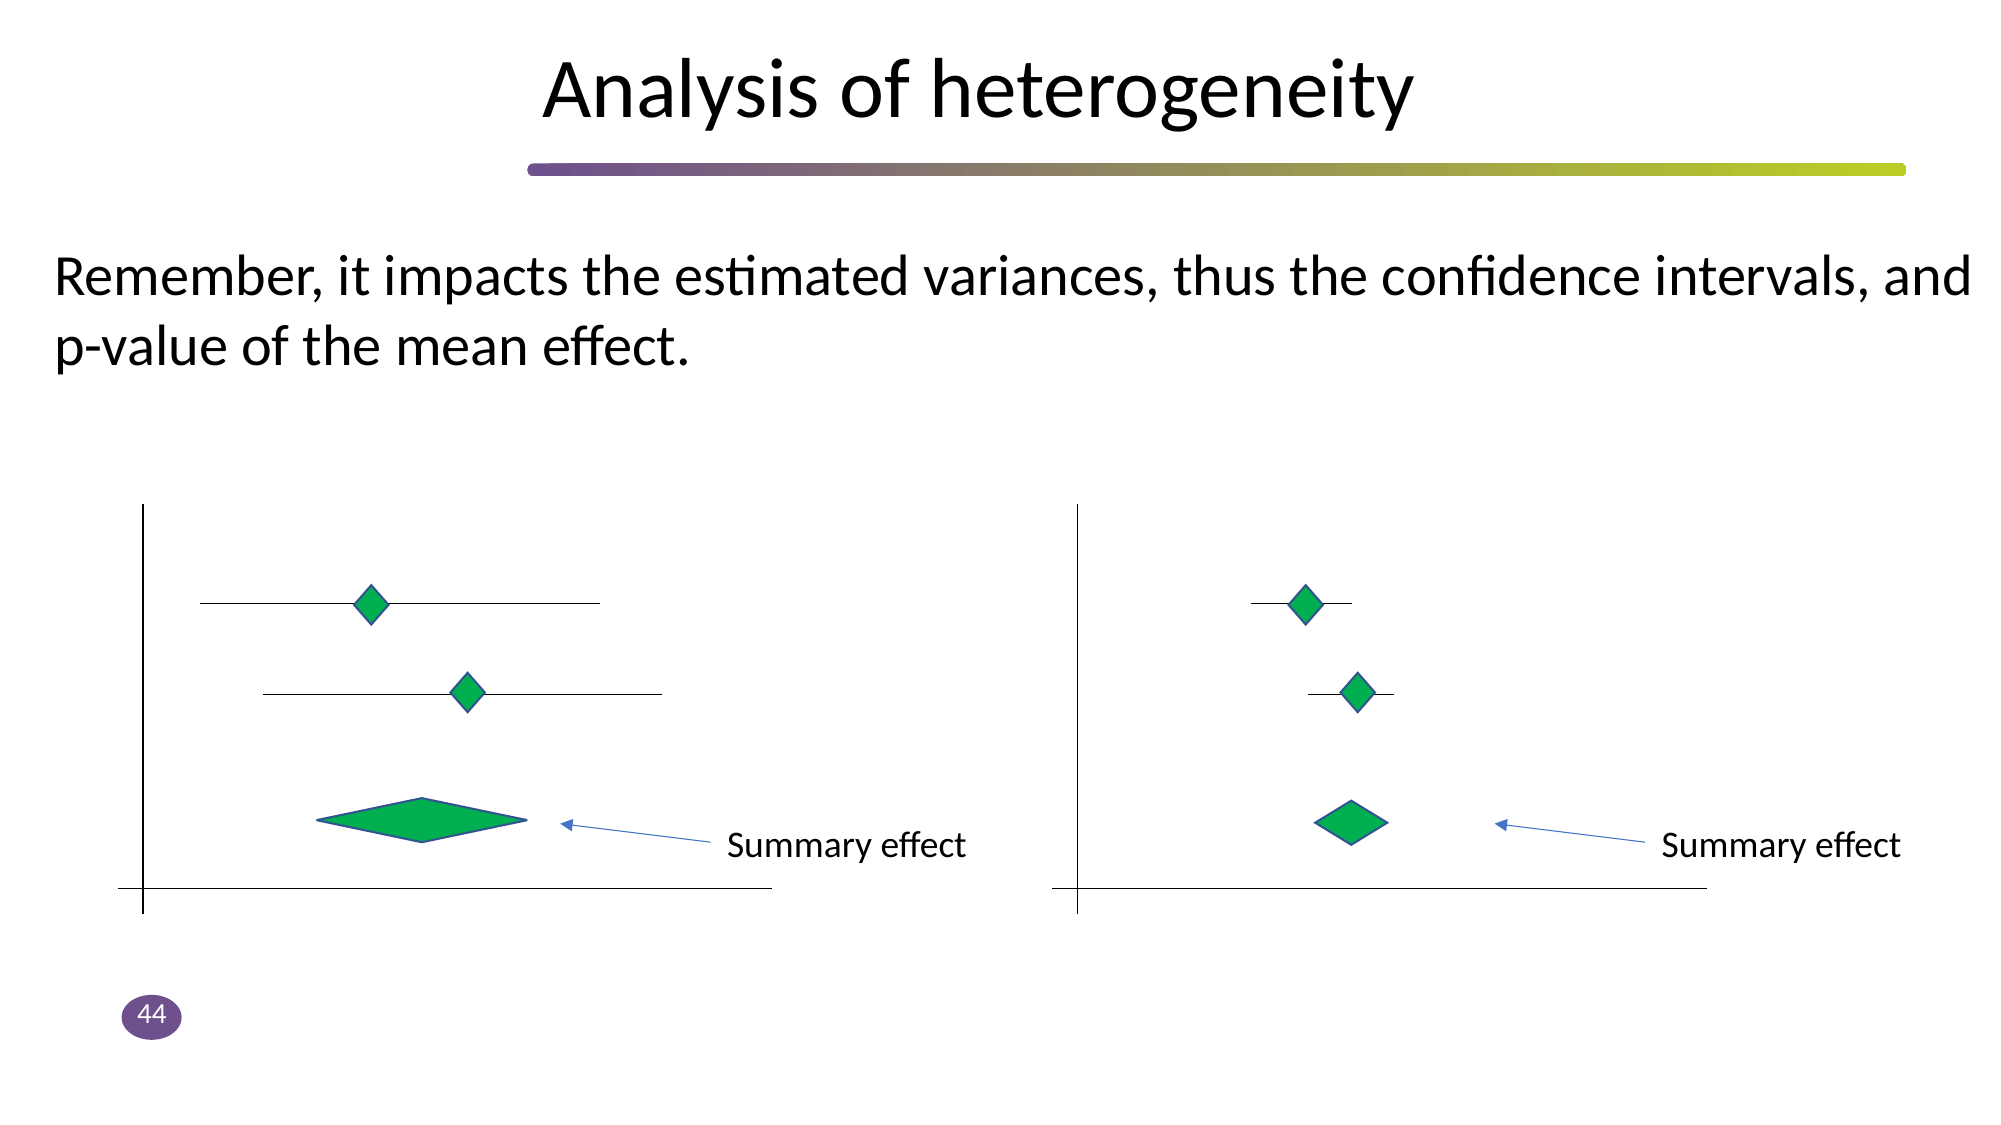

# Analysis of heterogeneity
Remember, it impacts the estimated variances, thus the confidence intervals, and p-value of the mean effect.

Summary effect
Summary effect
44